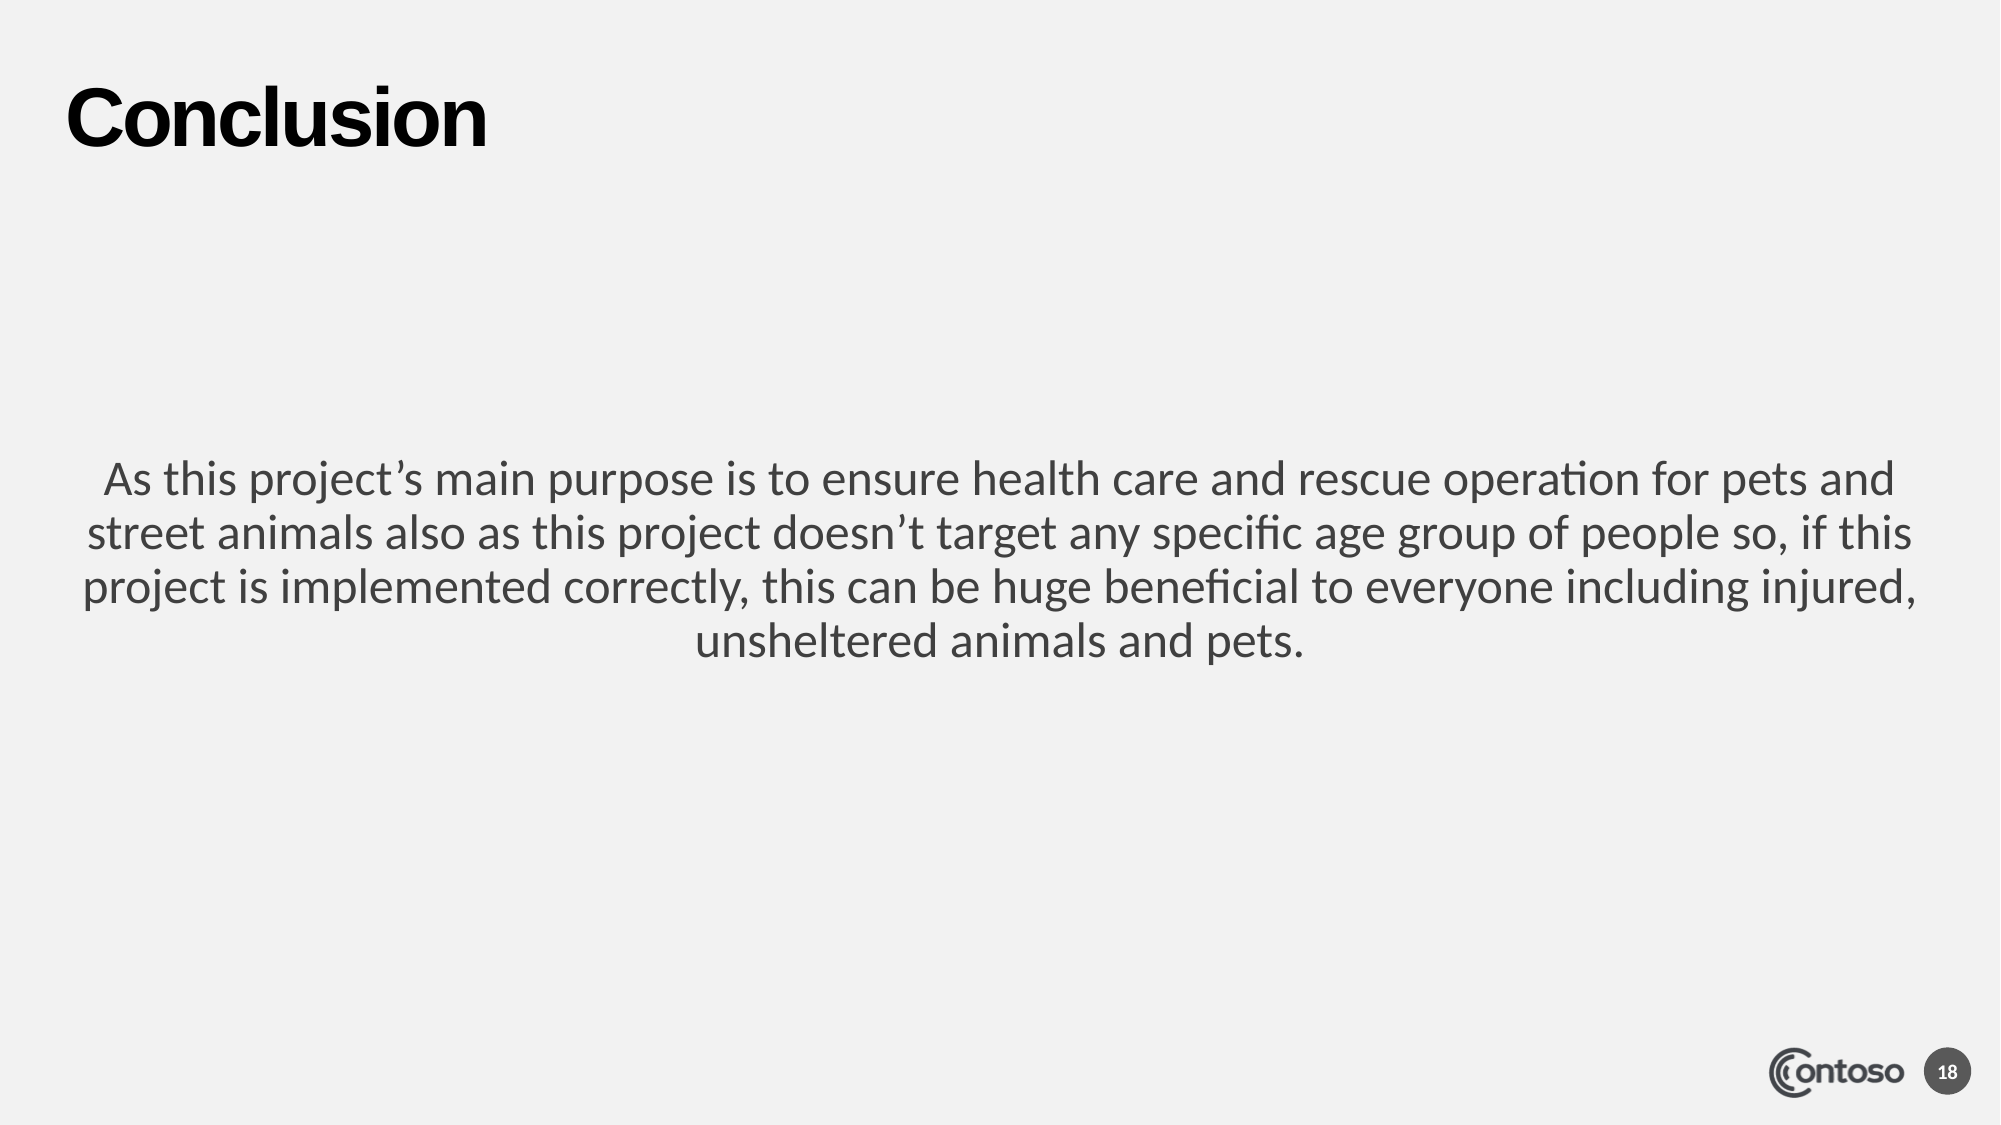

# Conclusion

As this project’s main purpose is to ensure health care and rescue operation for pets and street animals also as this project doesn’t target any specific age group of people so, if this project is implemented correctly, this can be huge beneficial to everyone including injured, unsheltered animals and pets.
18